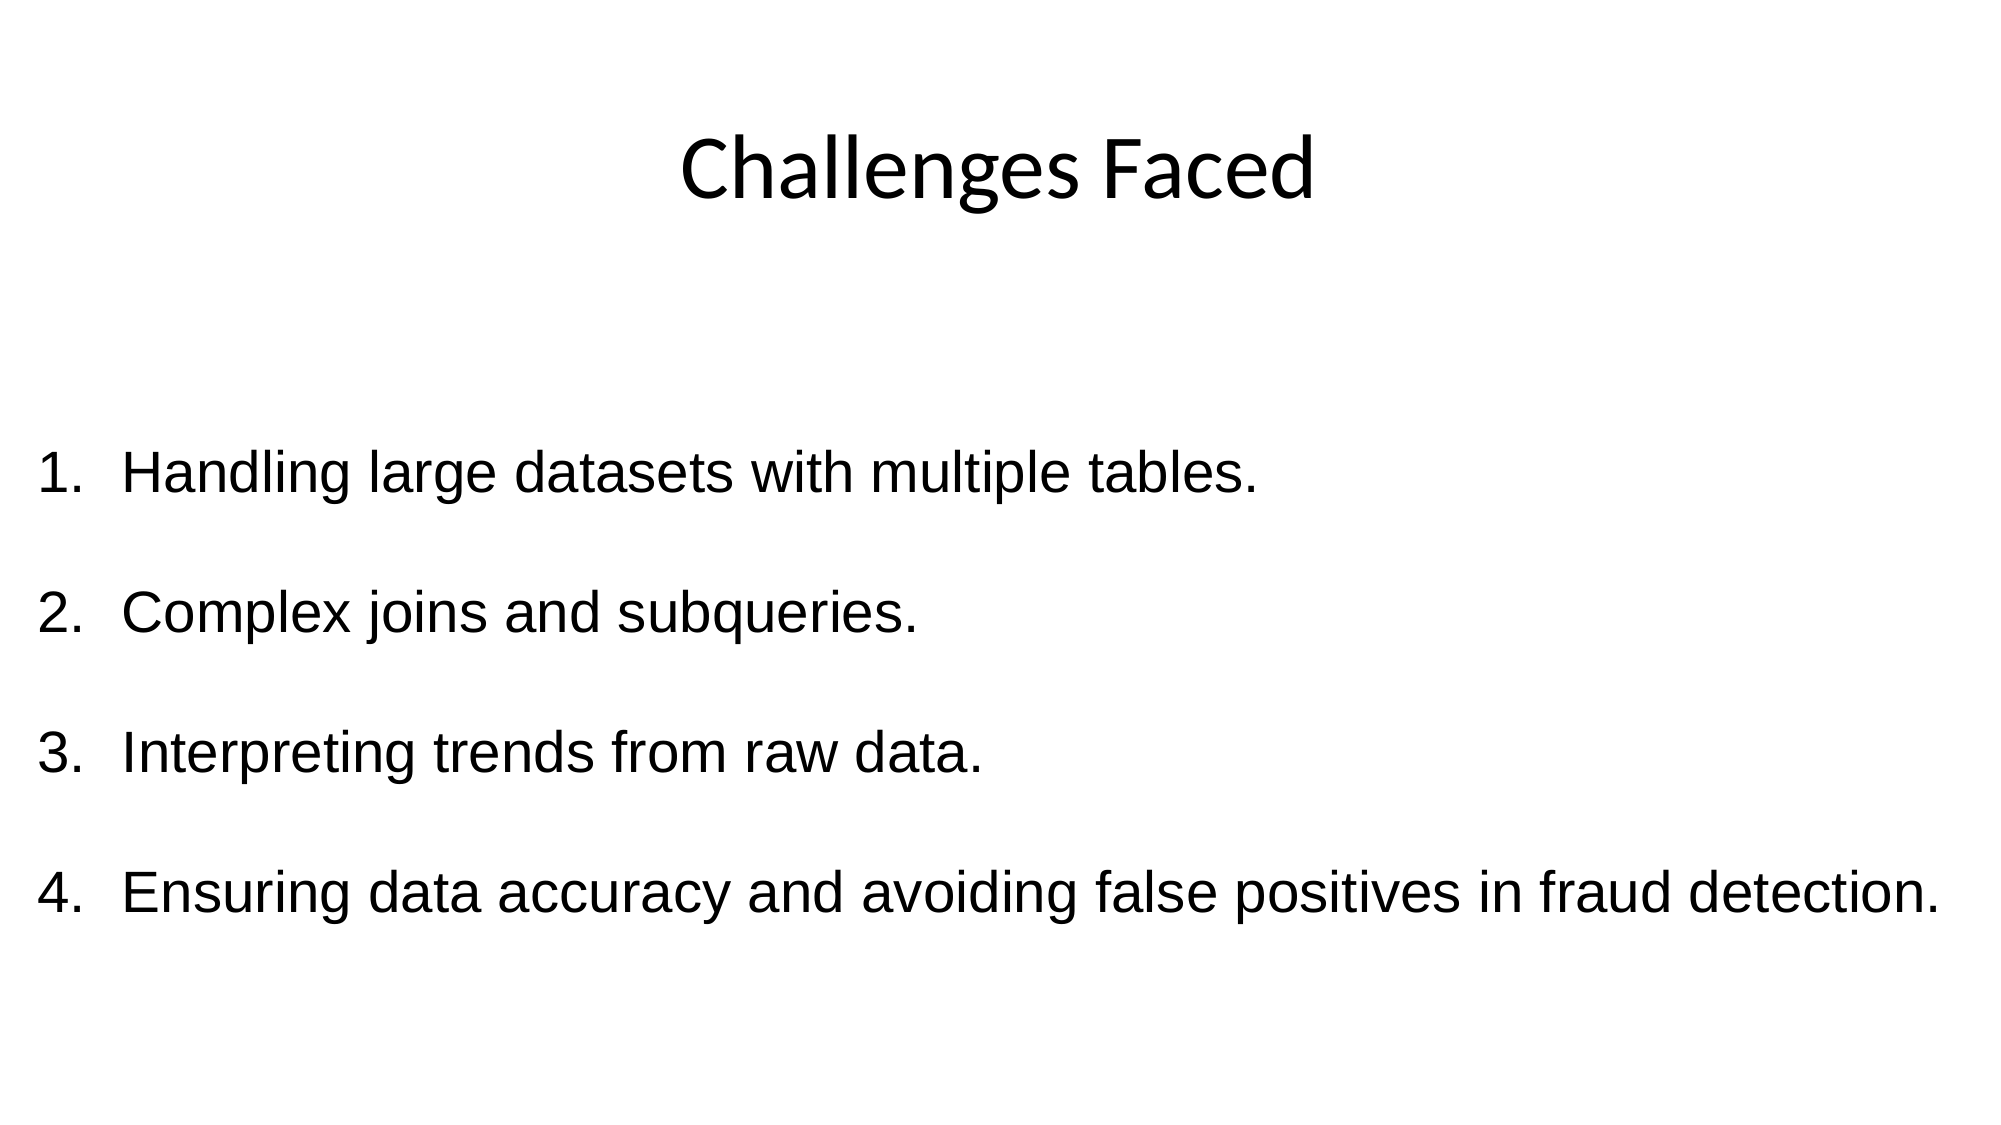

# Challenges Faced

Handling large datasets with multiple tables.

Complex joins and subqueries.

Interpreting trends from raw data.

Ensuring data accuracy and avoiding false positives in fraud detection.